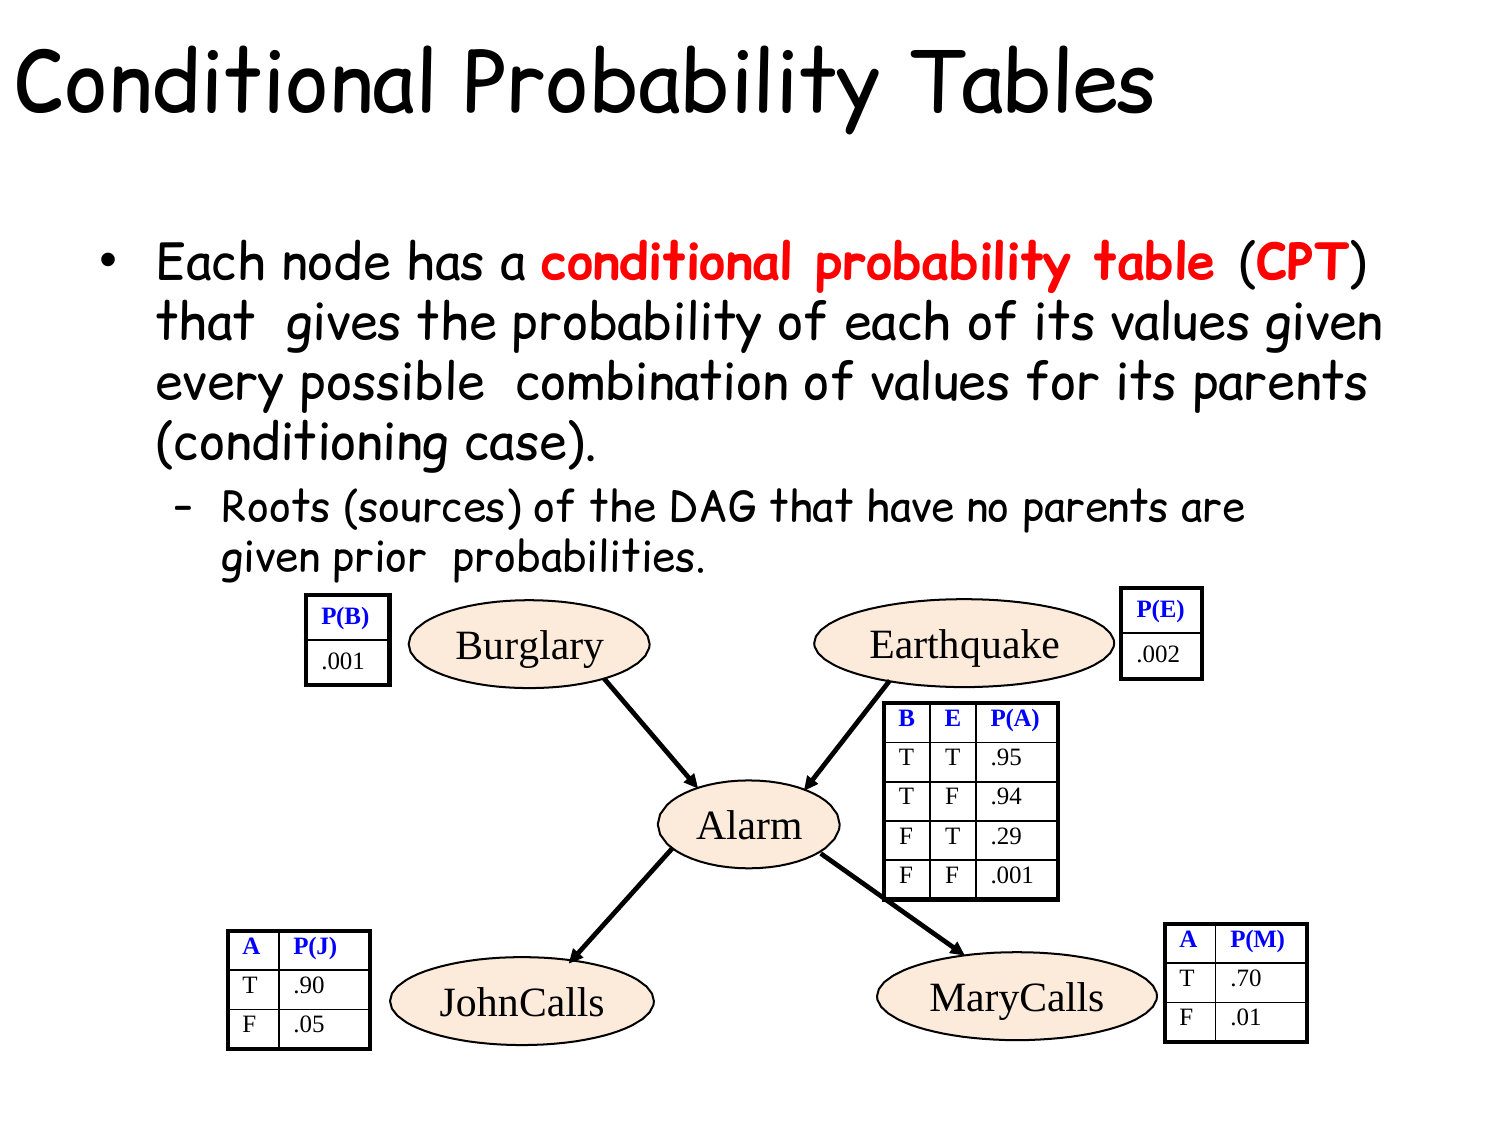

# Conditional Probability Tables
Each node has a conditional probability table (CPT) that  gives the probability of each of its values given every possible  combination of values for its parents (conditioning case).
–	Roots (sources) of the DAG that have no parents are given prior  probabilities.
| P(E) |
| --- |
| .002 |
| P(B) |
| --- |
| .001 |

Earthquake
Burglary

| B | E | P(A) |
| --- | --- | --- |
| T | T | .95 |
| T | F | .94 |
| F | T | .29 |
| F | F | .001 |

Alarm
| A | P(M) |
| --- | --- |
| T | .70 |
| F | .01 |
| A | P(J) |
| --- | --- |
| T | .90 |
| F | .05 |

MaryCalls
JohnCalls